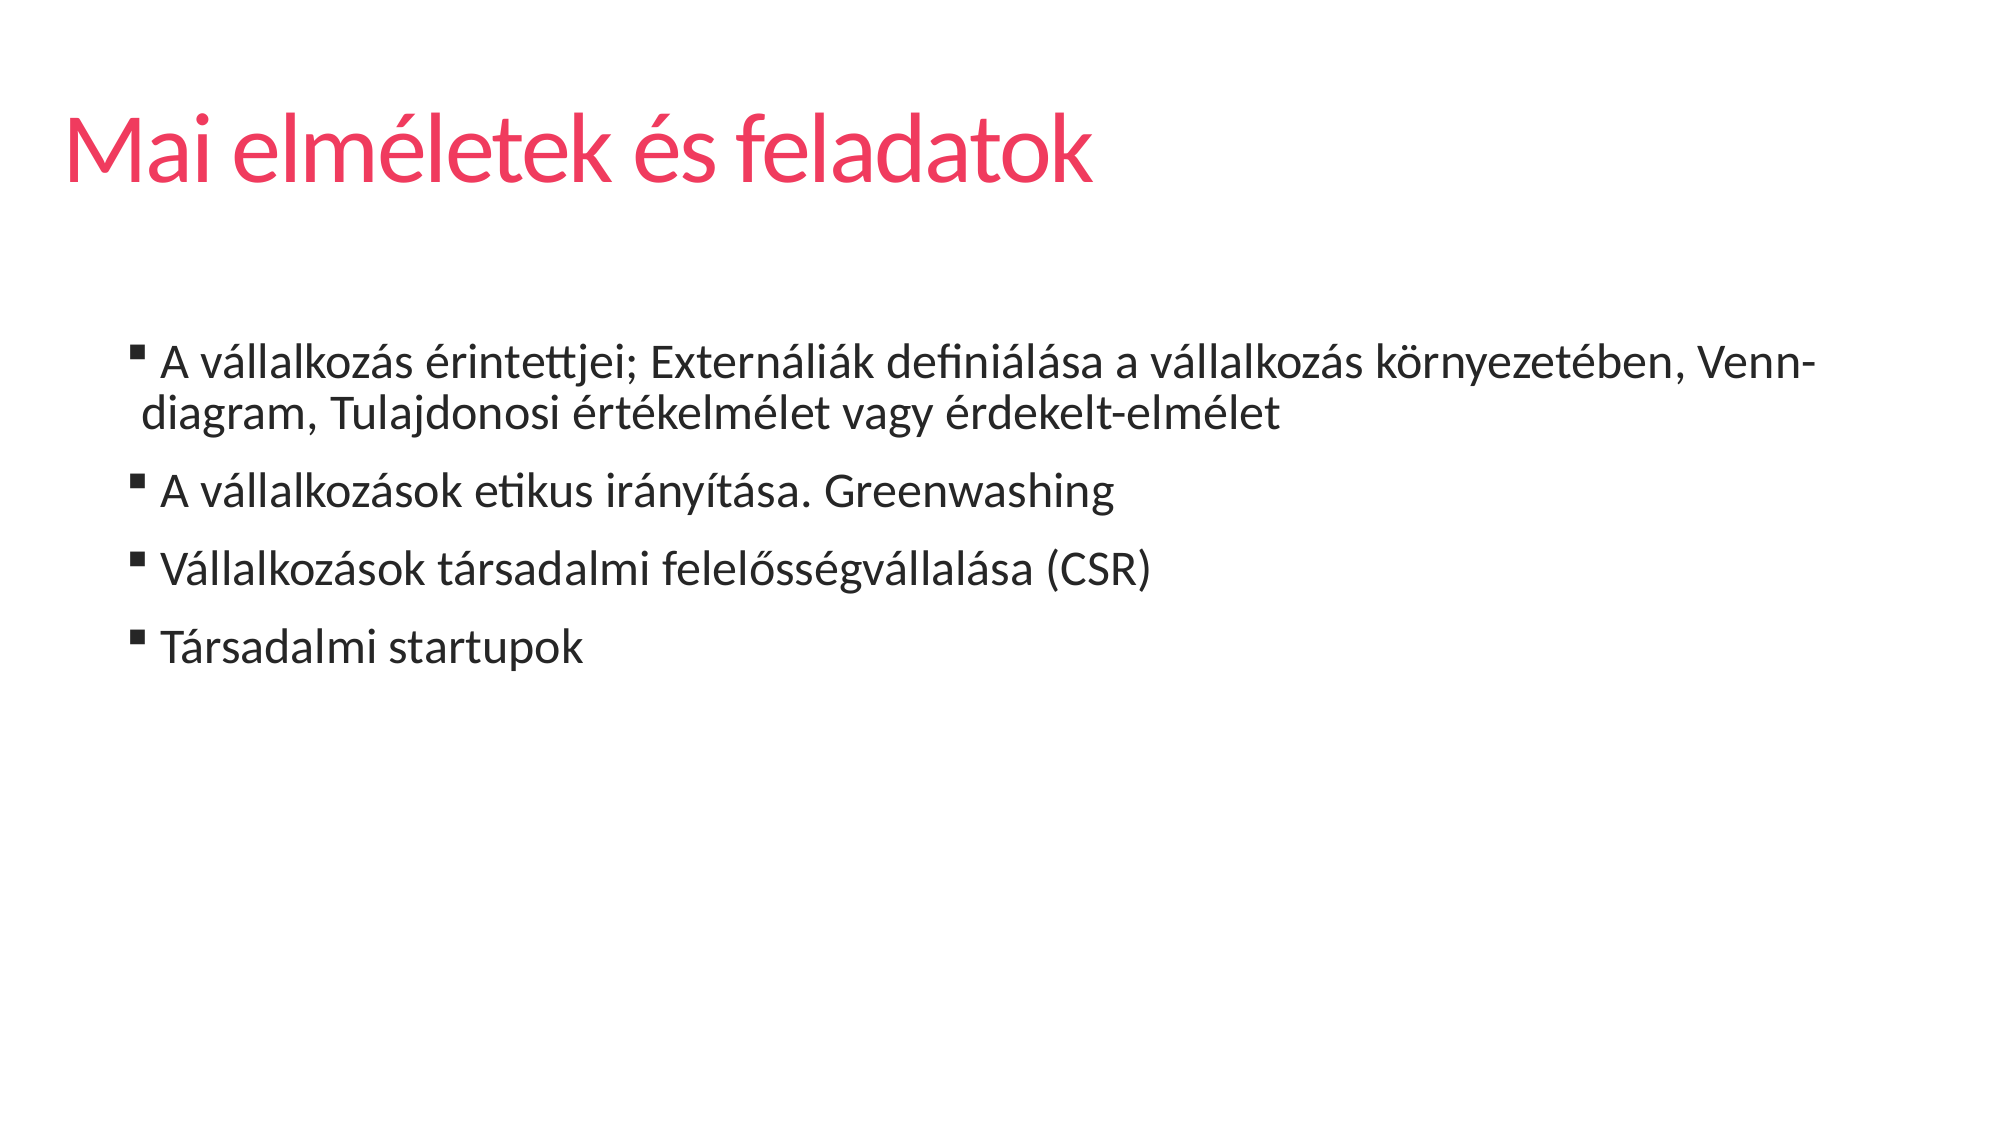

# Mai elméletek és feladatok
 A vállalkozás érintettjei; Externáliák definiálása a vállalkozás környezetében, Venn-diagram, Tulajdonosi értékelmélet vagy érdekelt-elmélet
 A vállalkozások etikus irányítása. Greenwashing
 Vállalkozások társadalmi felelősségvállalása (CSR)
 Társadalmi startupok